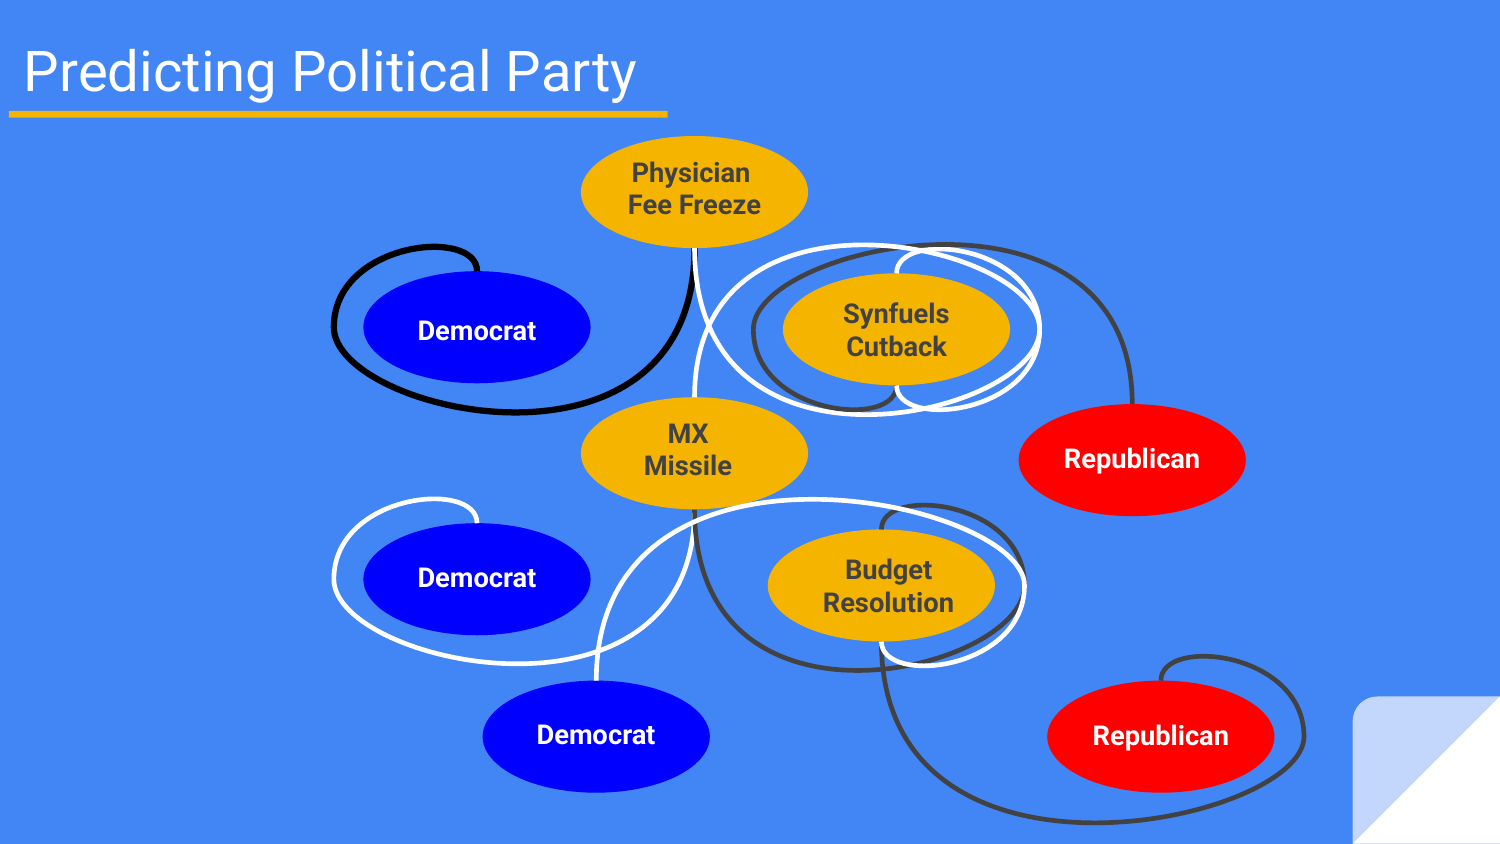

# Predicting Political Party

Physician
Fee Freeze

Democrat
Synfuels
Cutback

Republican
MX
Missile

Democrat
Budget
Resolution

Democrat
Republican